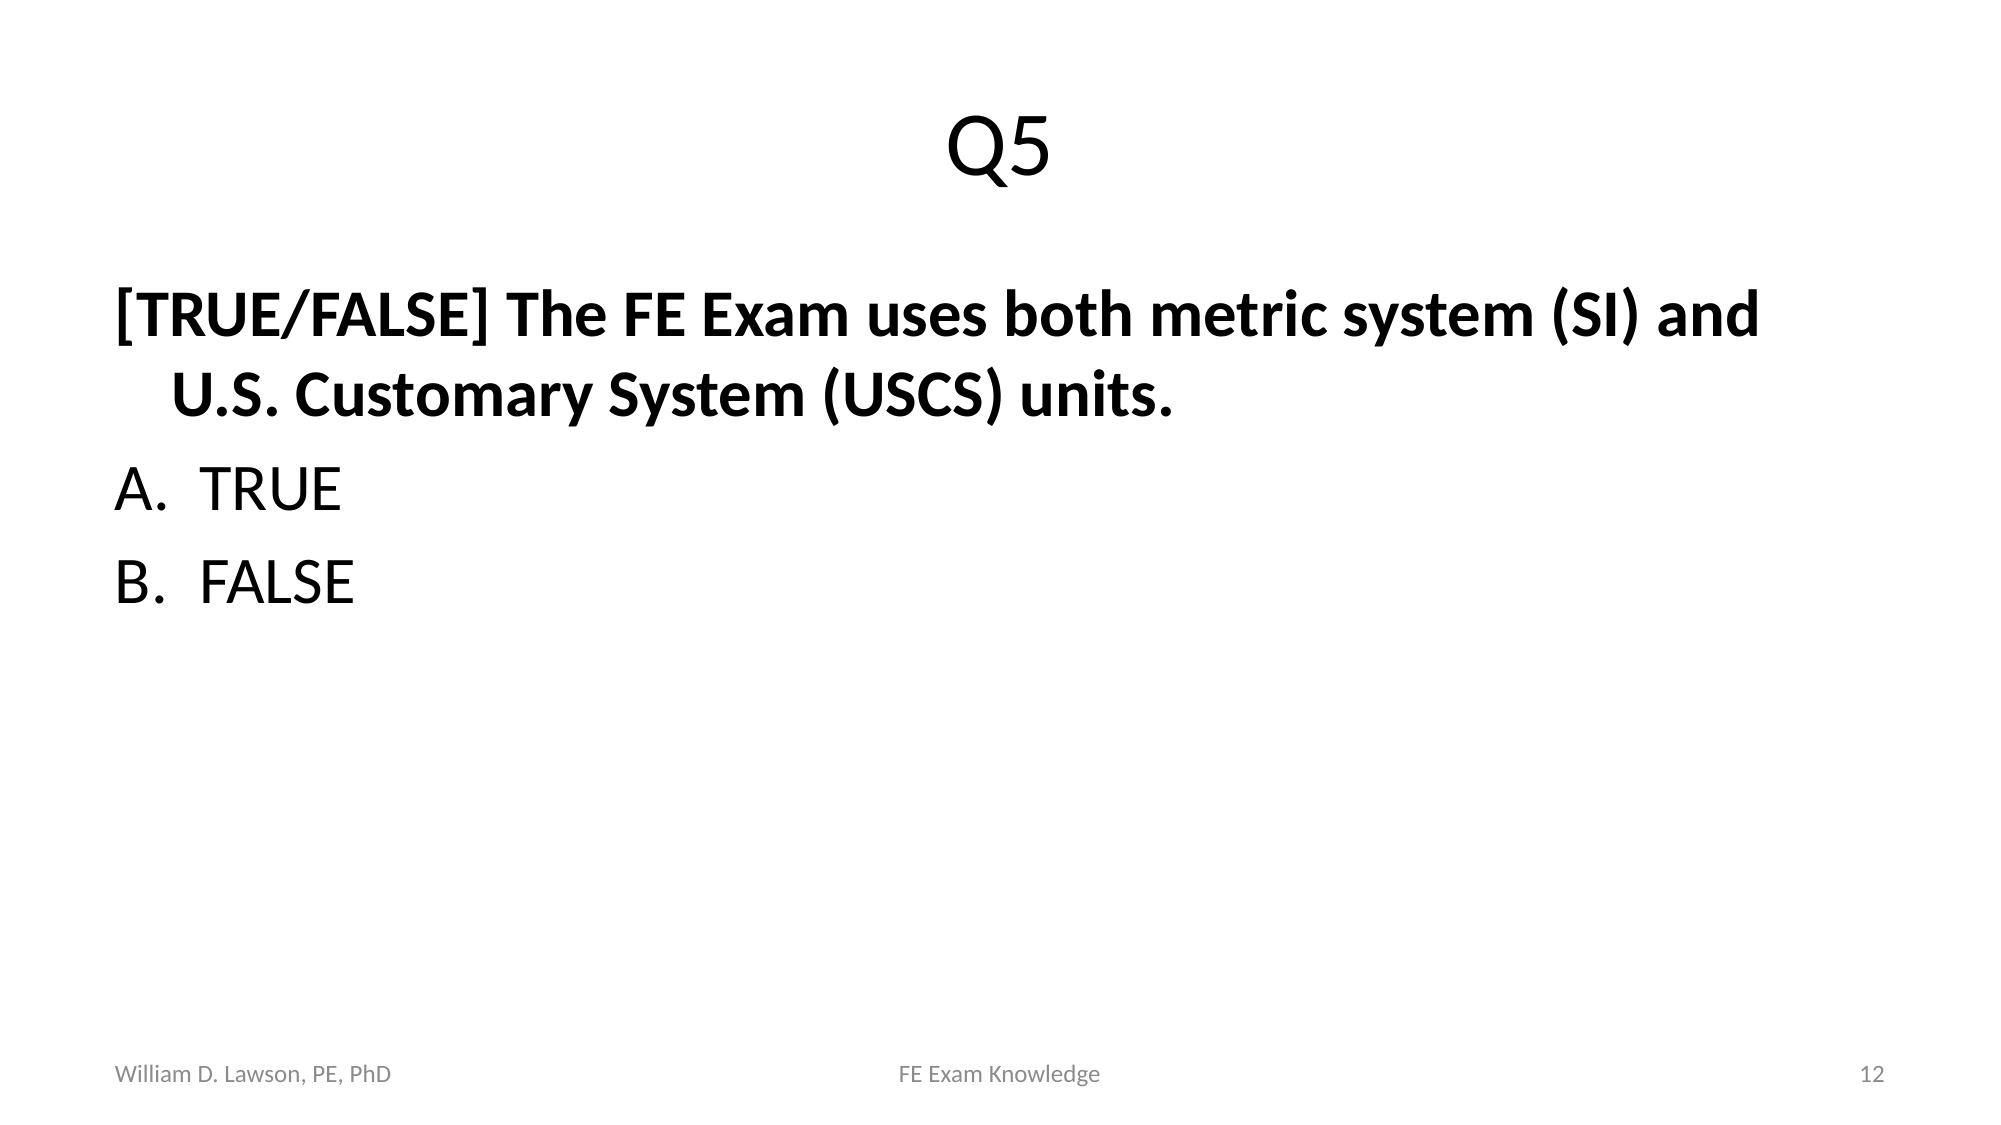

# Q5
[TRUE/FALSE] The FE Exam uses both metric system (SI) and U.S. Customary System (USCS) units.
TRUE
FALSE
William D. Lawson, PE, PhD
FE Exam Knowledge
12